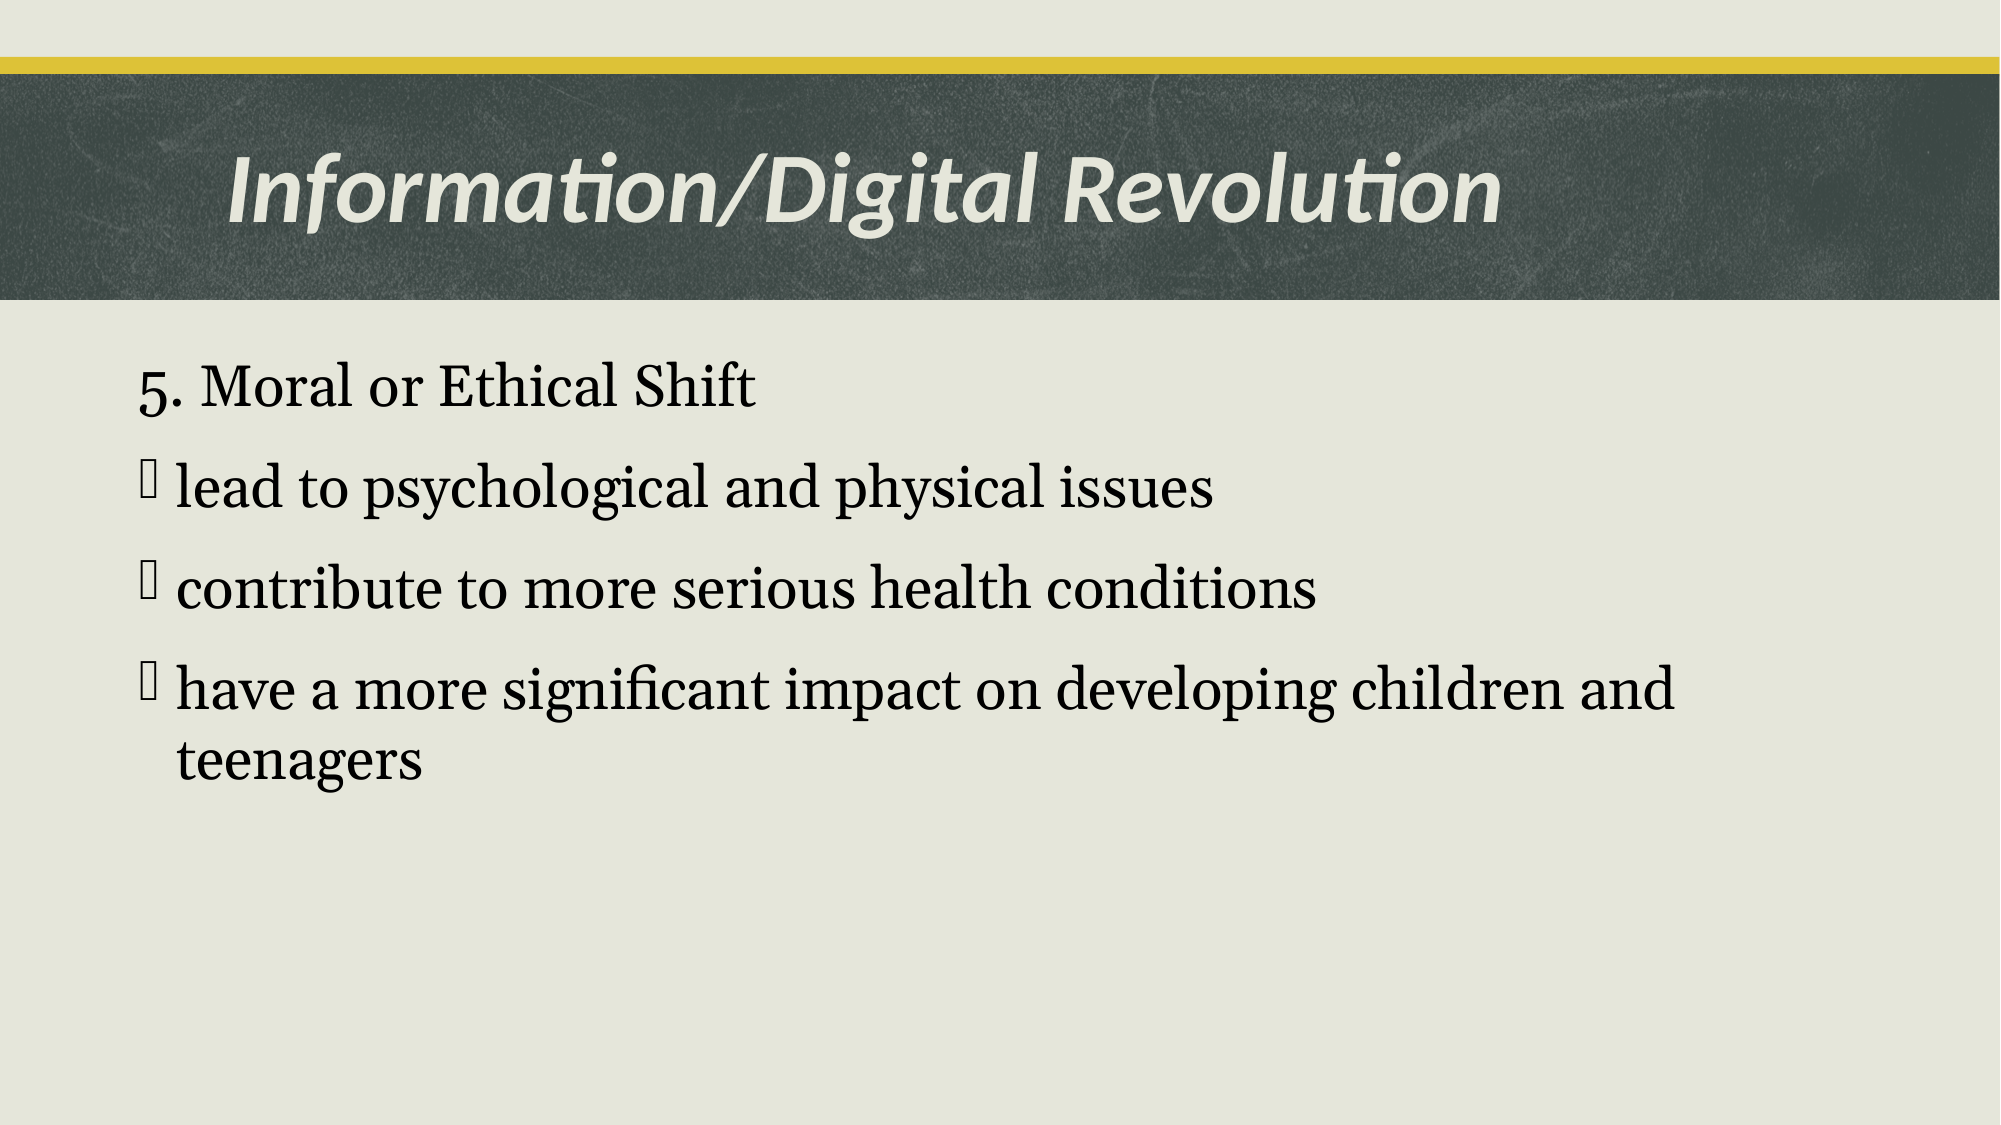

# Information/Digital Revolution
5. Moral or Ethical Shift
lead to psychological and physical issues
contribute to more serious health conditions
have a more significant impact on developing children and teenagers